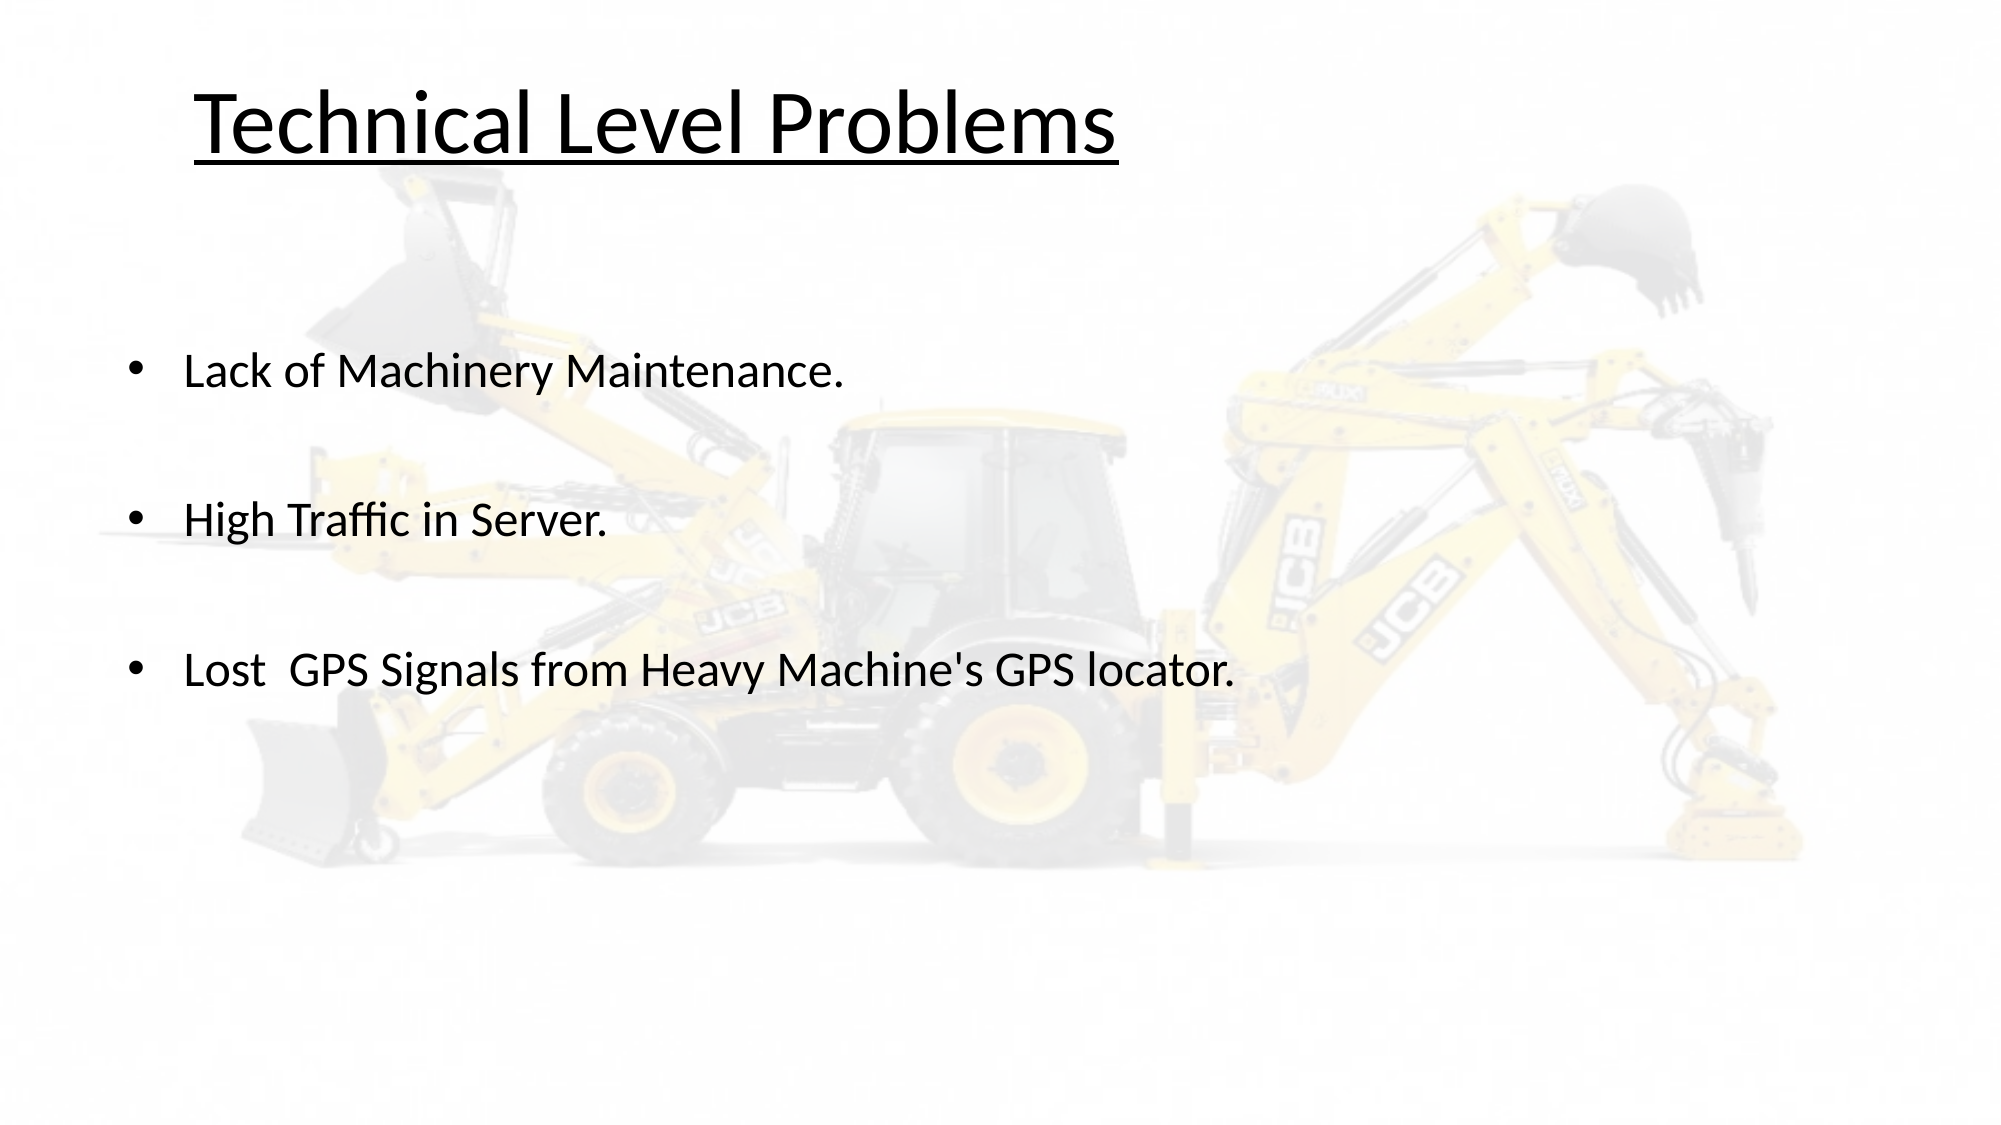

# Technical Level Problems
Lack of Machinery Maintenance.

High Traffic in Server.

Lost  GPS Signals from Heavy Machine's GPS locator.